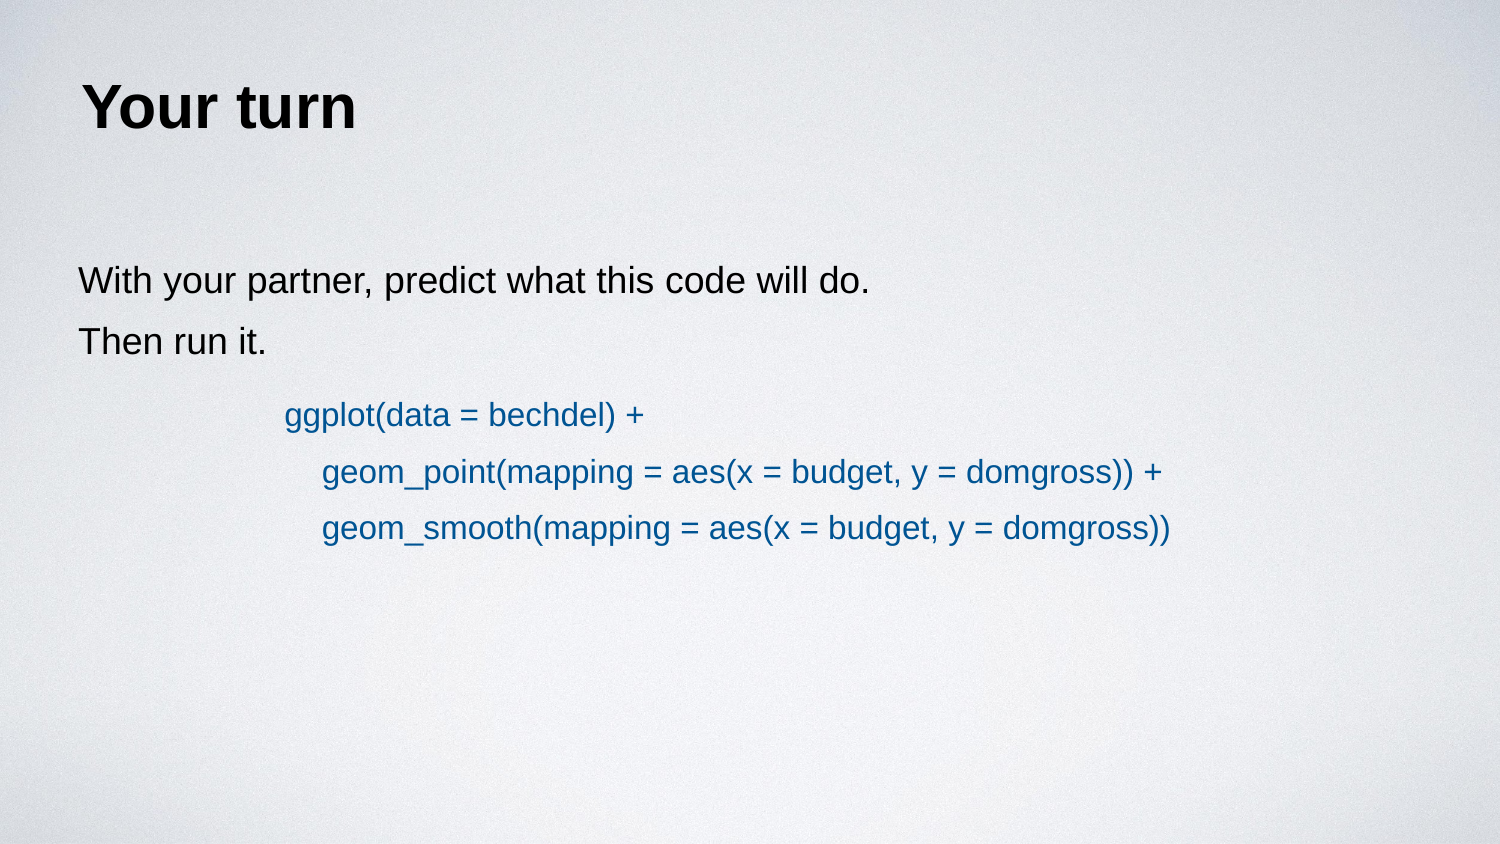

Your turn
With your partner, predict what this code will do.
Then run it.
ggplot(data = bechdel) +
geom_point(mapping = aes(x = budget, y = domgross)) +  geom_smooth(mapping = aes(x = budget, y = domgross))